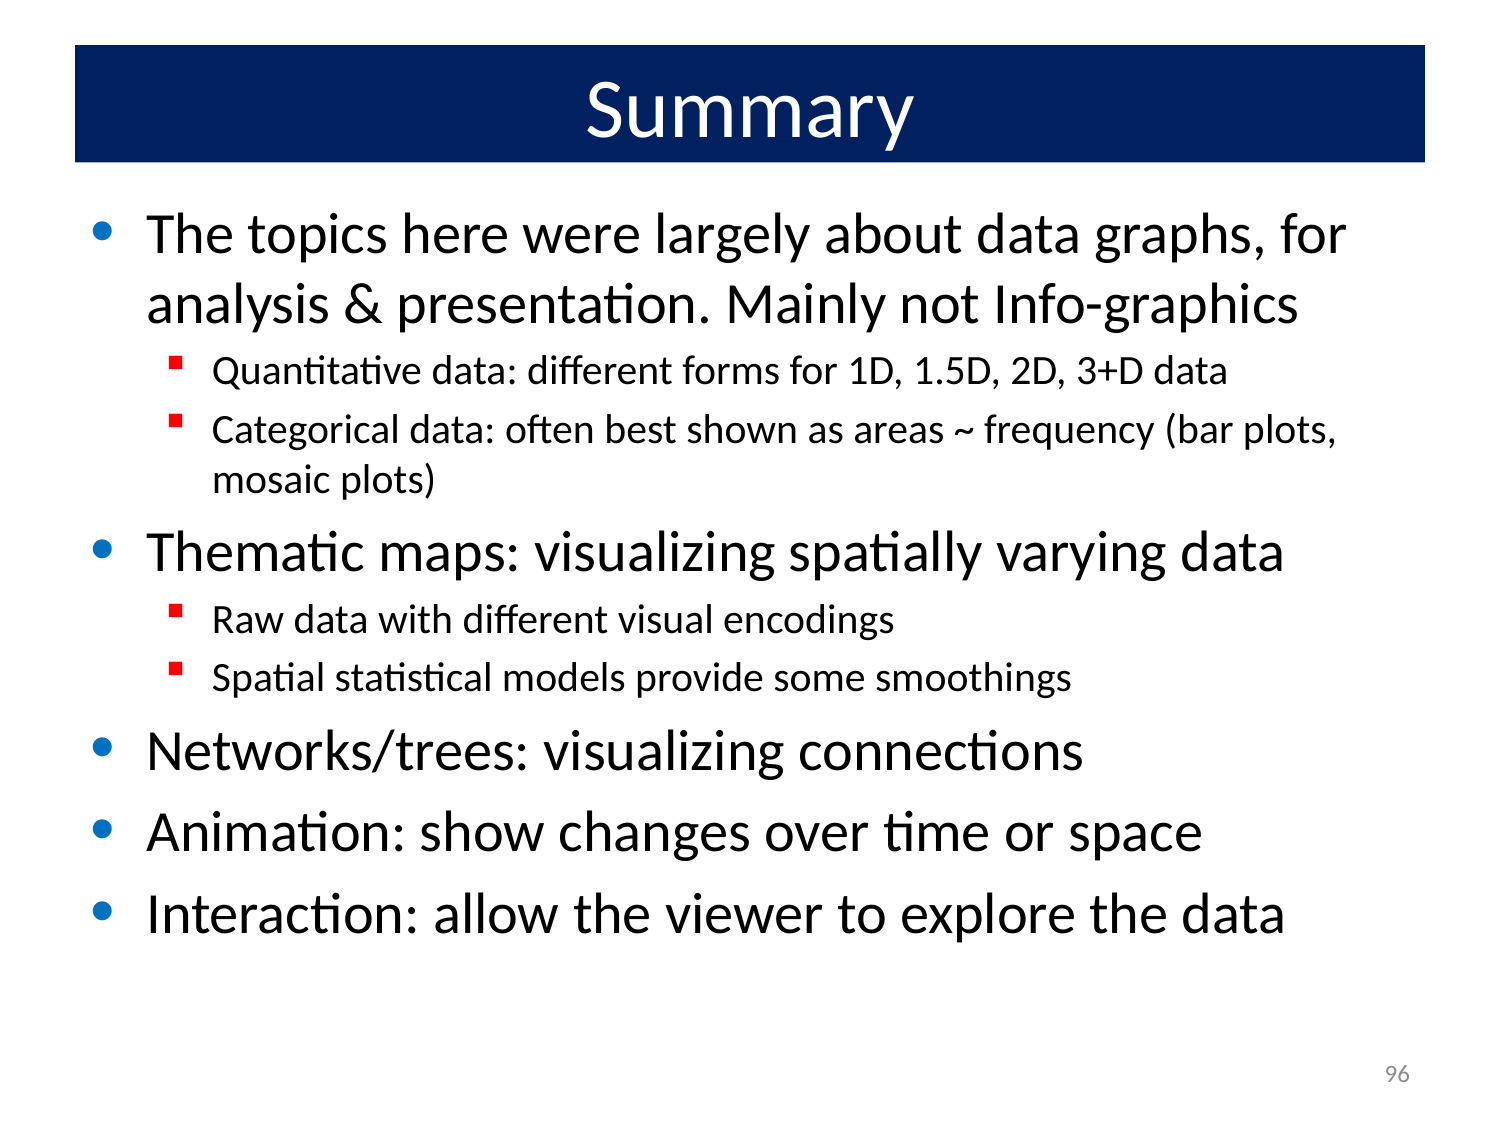

# Summary
The topics here were largely about data graphs, for analysis & presentation. Mainly not Info-graphics
Quantitative data: different forms for 1D, 1.5D, 2D, 3+D data
Categorical data: often best shown as areas ~ frequency (bar plots, mosaic plots)
Thematic maps: visualizing spatially varying data
Raw data with different visual encodings
Spatial statistical models provide some smoothings
Networks/trees: visualizing connections
Animation: show changes over time or space
Interaction: allow the viewer to explore the data

96